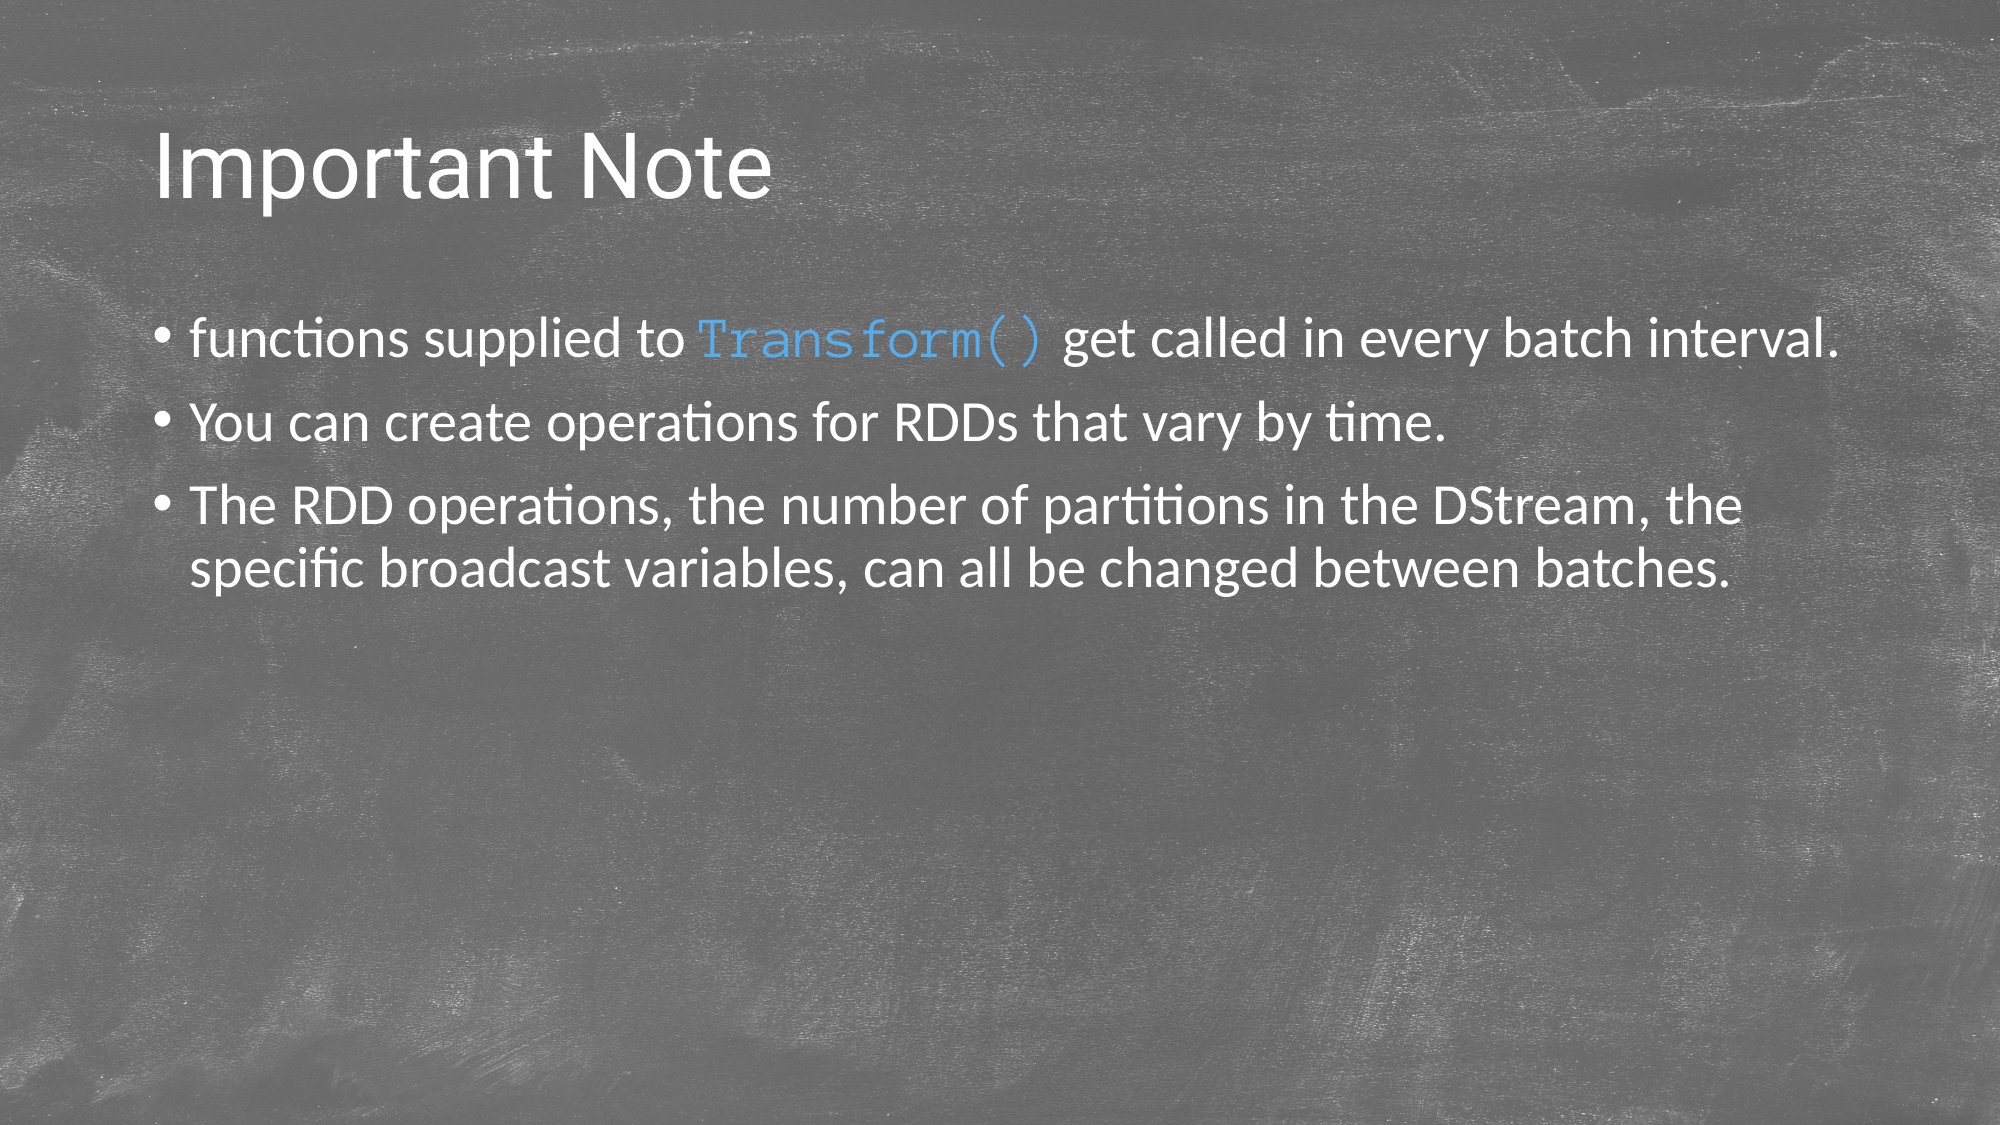

# Important Note
functions supplied to Transform() get called in every batch interval.
You can create operations for RDDs that vary by time.
The RDD operations, the number of partitions in the DStream, the specific broadcast variables, can all be changed between batches.